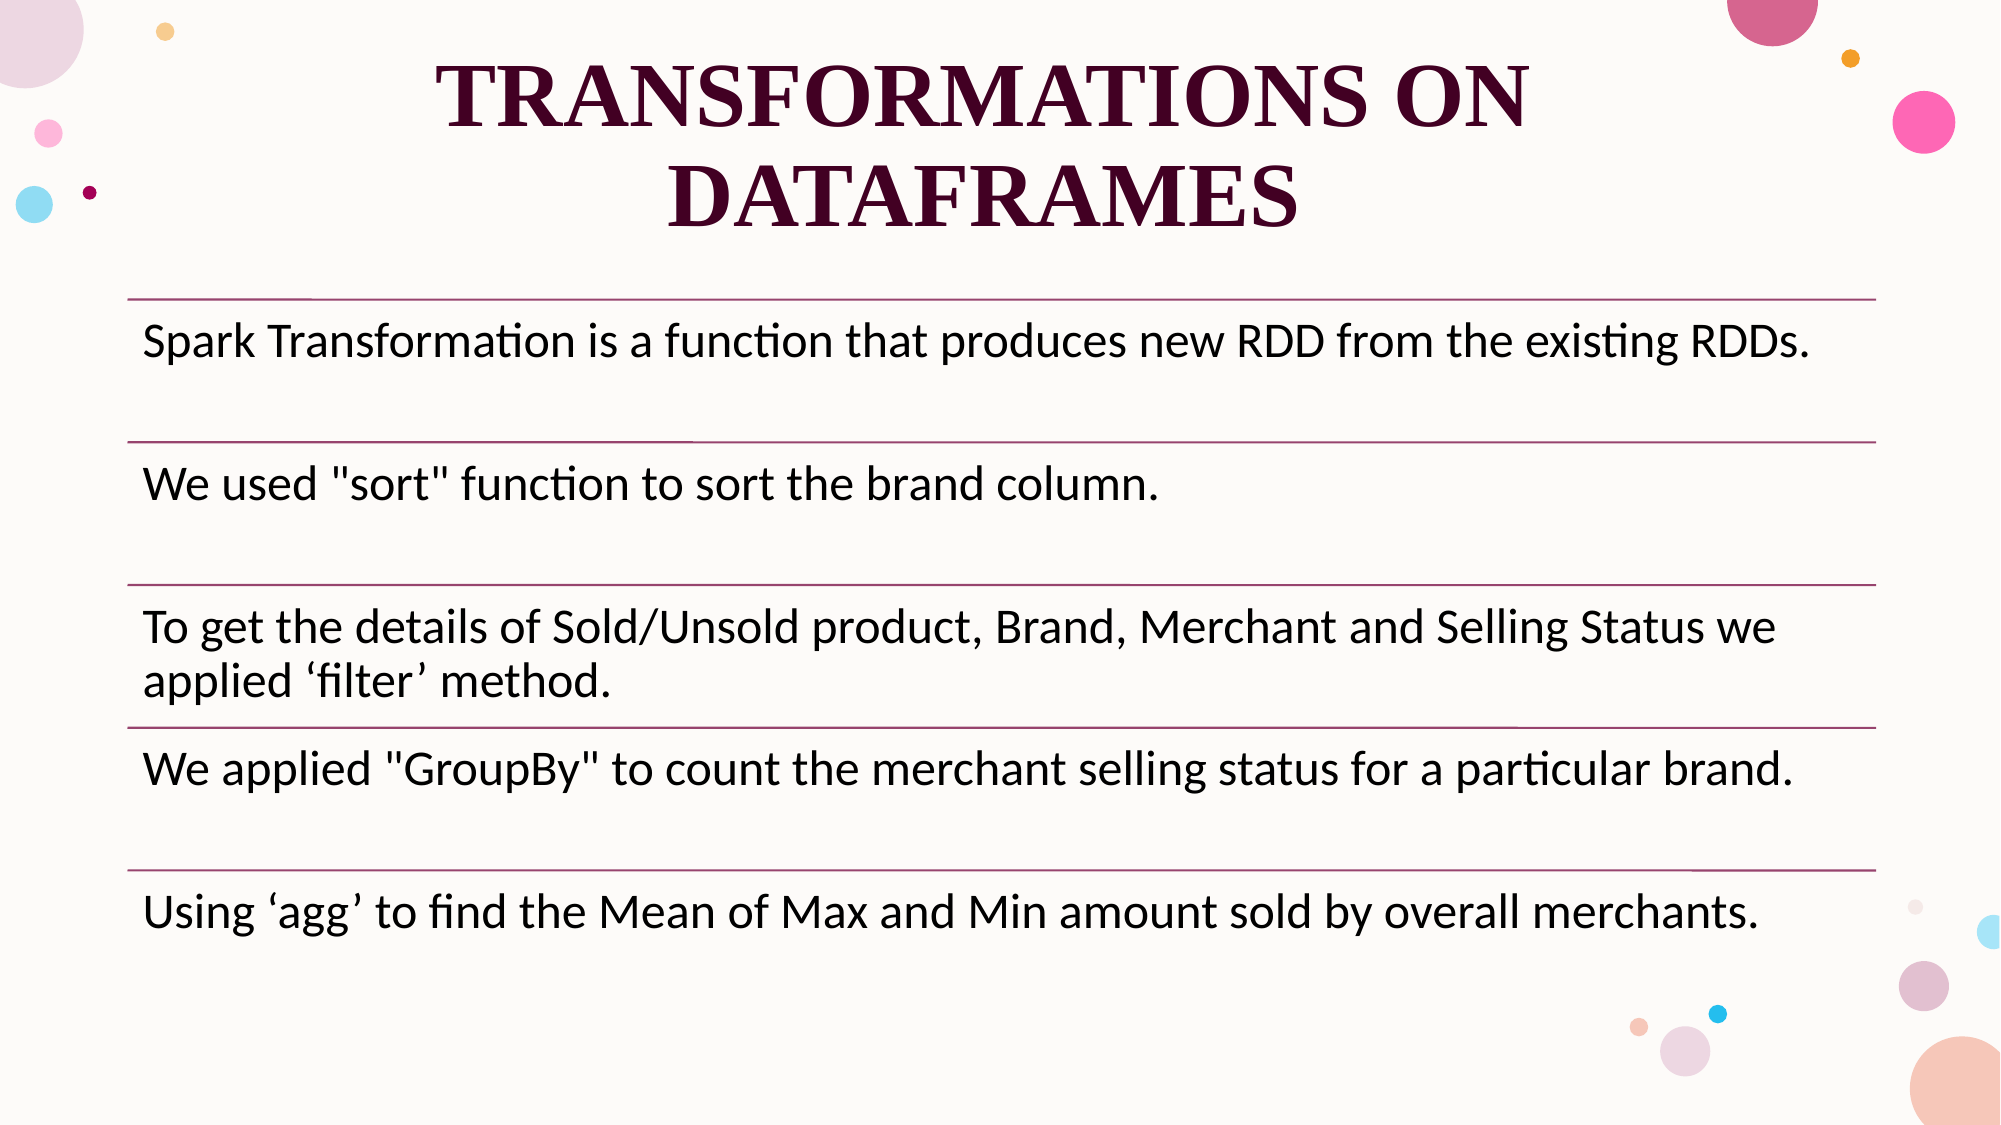

# TRANSFORMATIONS ON DATAFRAMES

Spark Transformation is a function that produces new RDD from the existing RDDs.
We used "sort" function to sort the brand column.
To get the details of Sold/Unsold product, Brand, Merchant and Selling Status we applied ‘filter’ method.
We applied "GroupBy" to count the merchant selling status for a particular brand.
Using ‘agg’ to find the Mean of Max and Min amount sold by overall merchants.